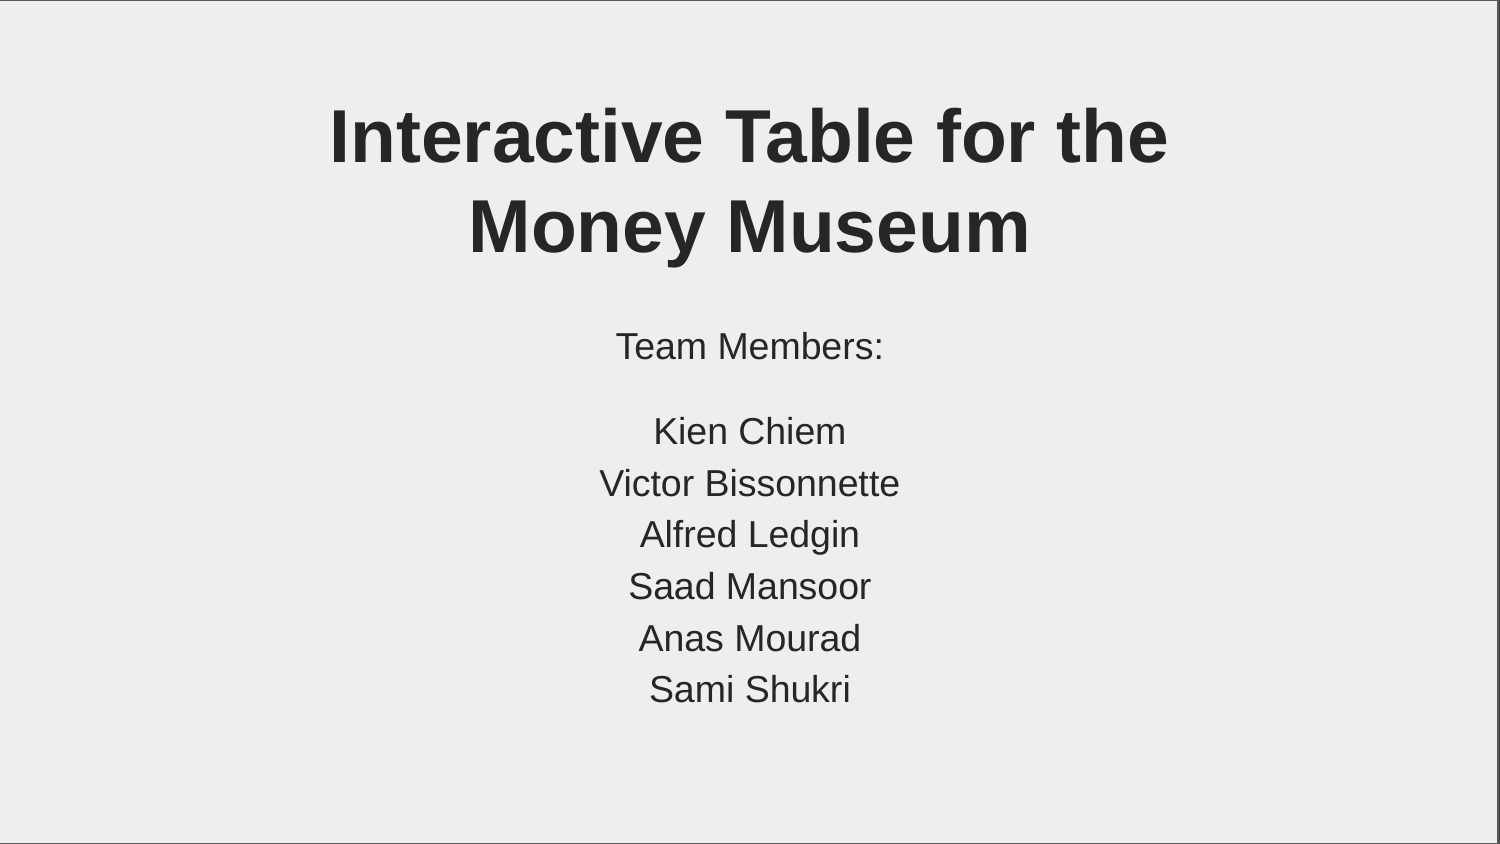

# Interactive Table for the Money Museum
Team Members:
Kien Chiem
Victor Bissonnette
Alfred Ledgin
Saad Mansoor
Anas Mourad
Sami Shukri